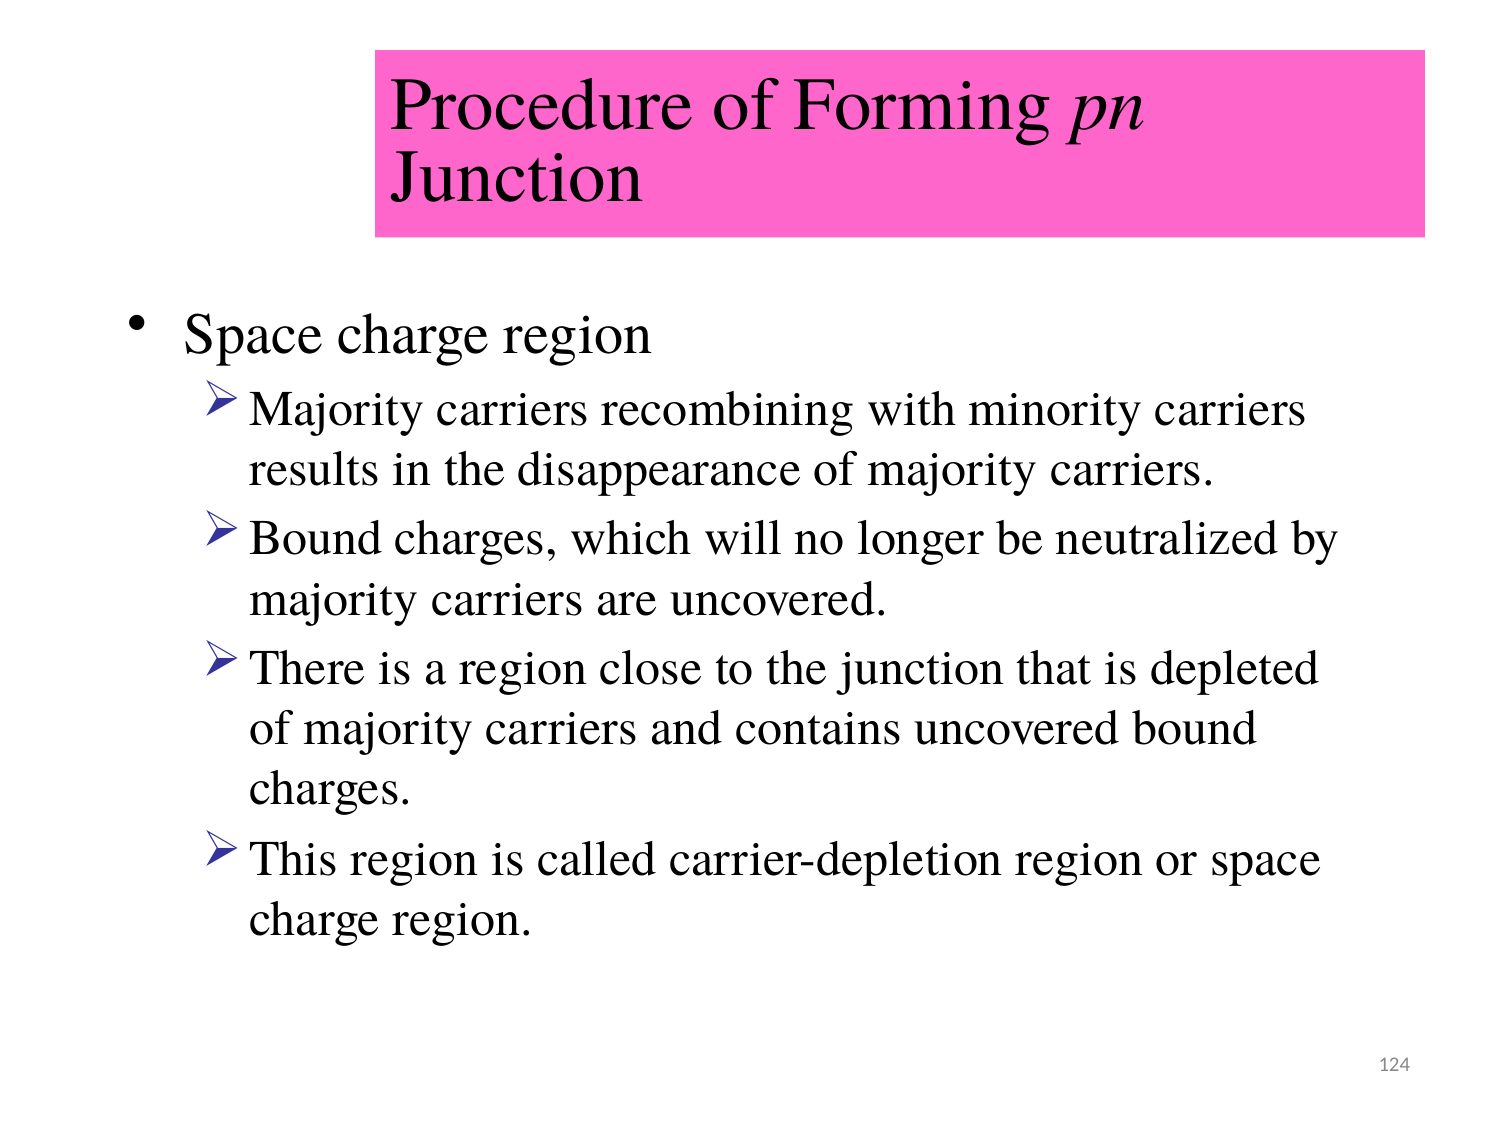

# Procedure of Forming pn Junction
Space charge region
Majority carriers recombining with minority carriers results in the disappearance of majority carriers.
Bound charges, which will no longer be neutralized by majority carriers are uncovered.
There is a region close to the junction that is depleted of majority carriers and contains uncovered bound charges.
This region is called carrier-depletion region or space charge region.

124